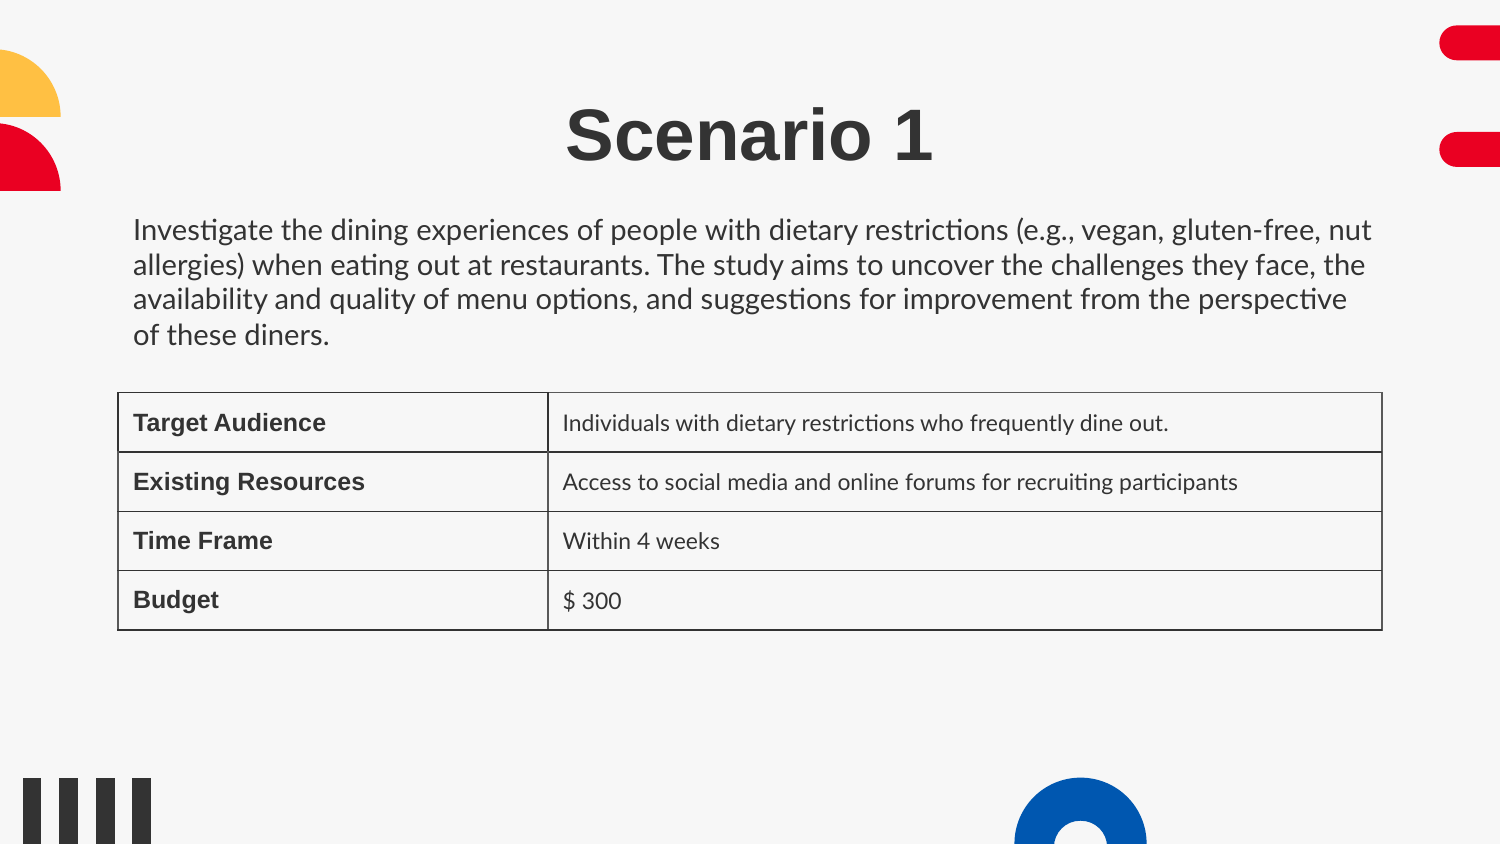

# Scenario 1
Investigate the dining experiences of people with dietary restrictions (e.g., vegan, gluten-free, nut allergies) when eating out at restaurants. The study aims to uncover the challenges they face, the availability and quality of menu options, and suggestions for improvement from the perspective of these diners.

| Target Audience | Individuals with dietary restrictions who frequently dine out. |
| --- | --- |
| Existing Resources | Access to social media and online forums for recruiting participants |
| Time Frame | Within 4 weeks |
| Budget | $ 300 |